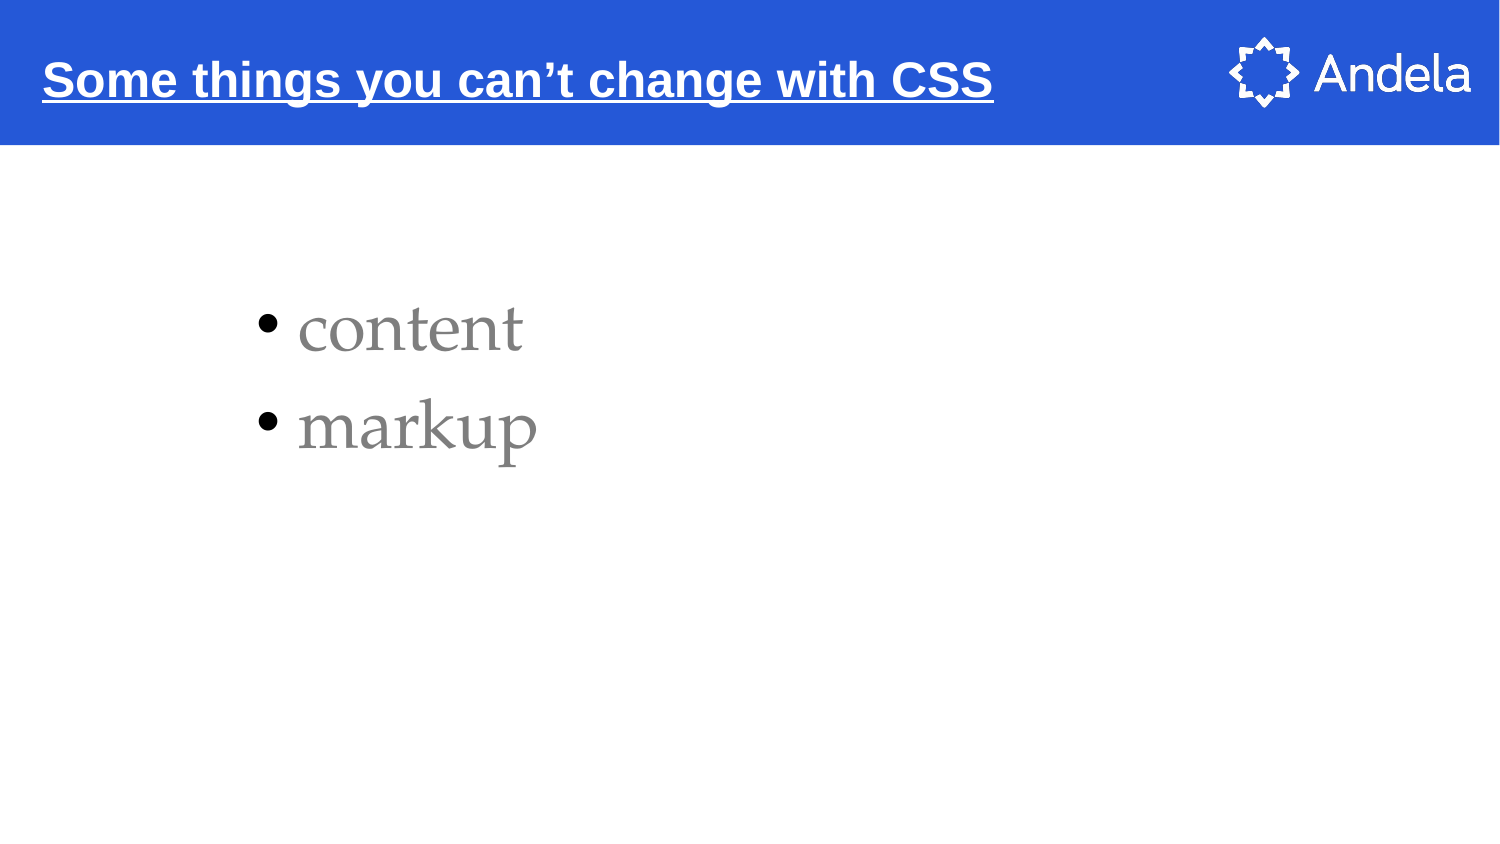

# Some things you can’t change with CSS
content
markup